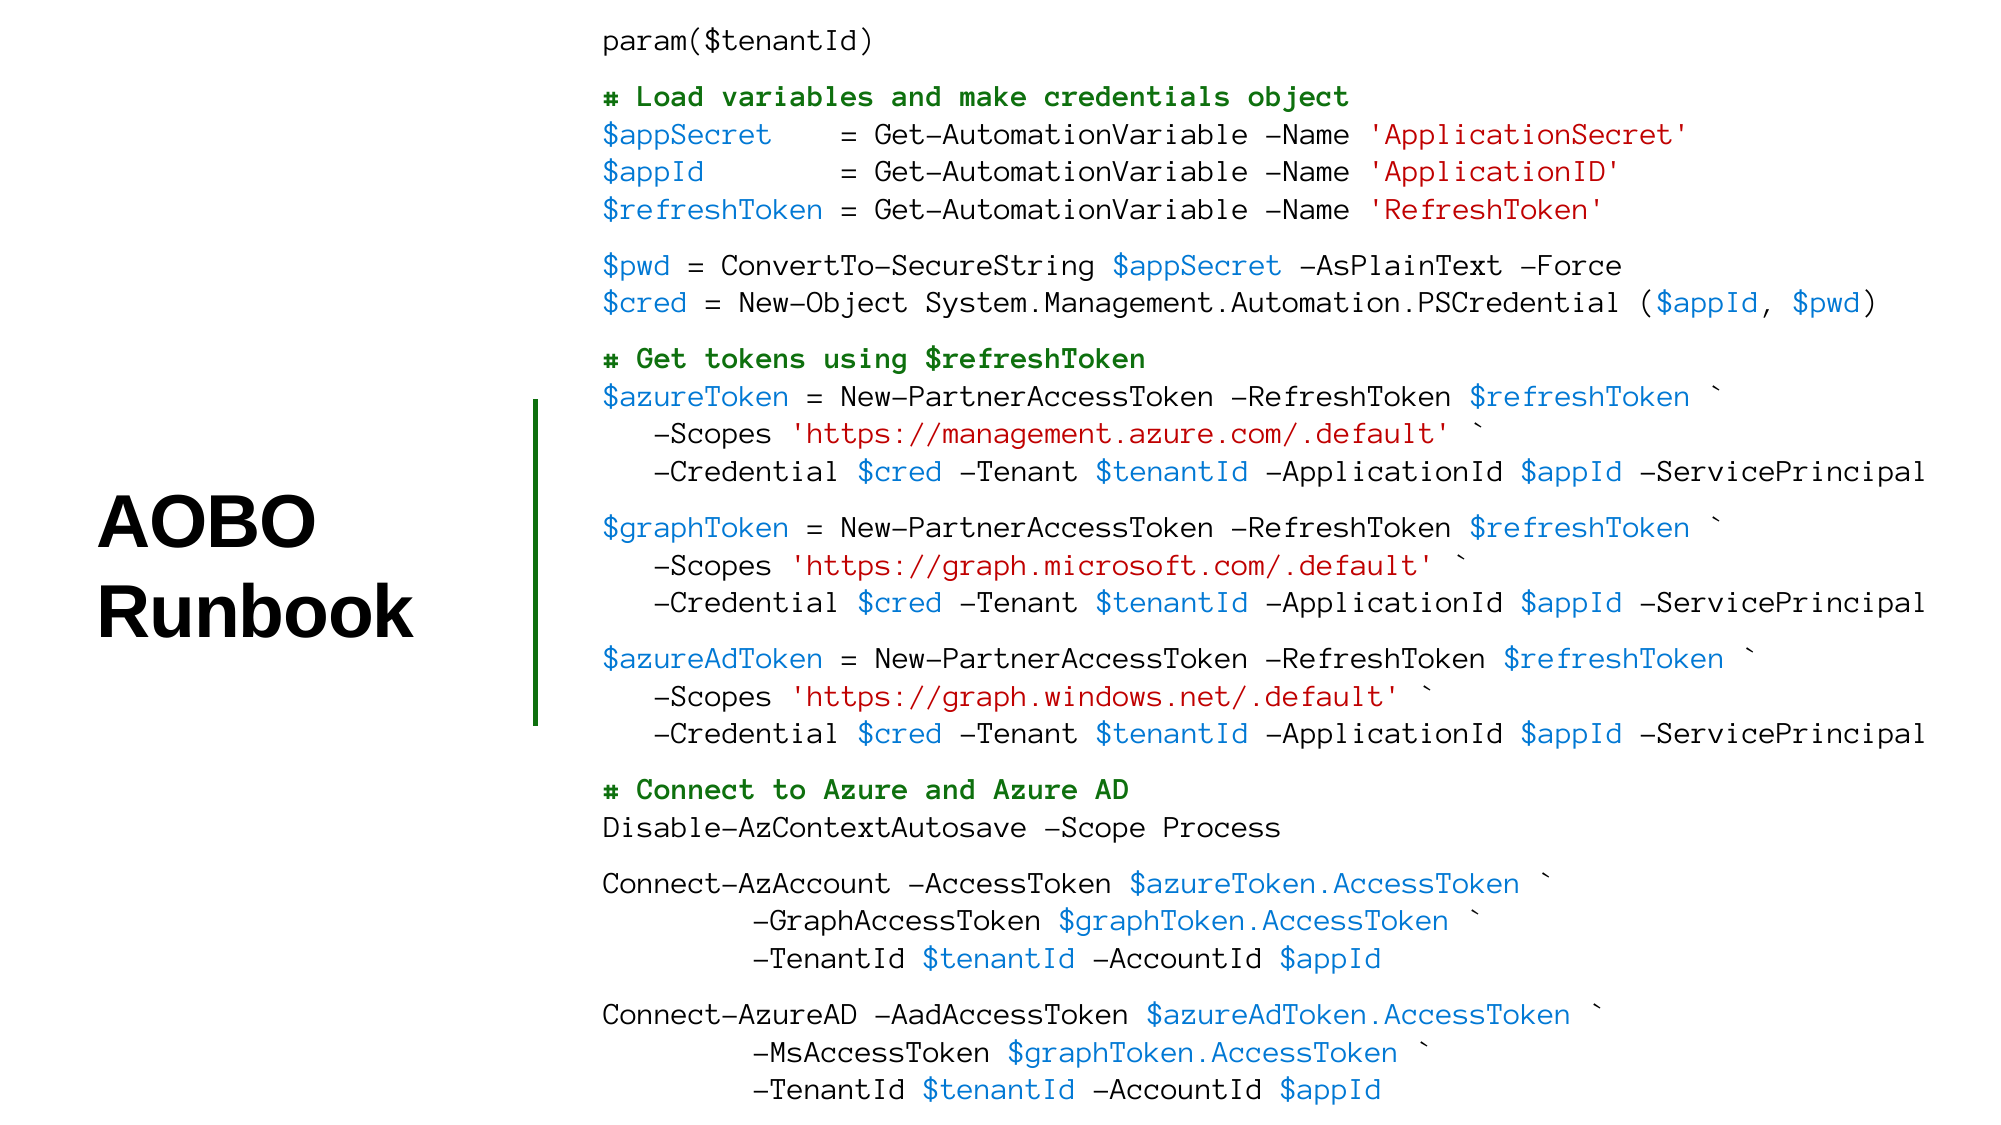

param($tenantId)
# Load variables and make credentials object $appSecret    = Get-AutomationVariable -Name 'ApplicationSecret' $appId        = Get-AutomationVariable -Name 'ApplicationID' $refreshToken = Get-AutomationVariable -Name 'RefreshToken'
$pwd = ConvertTo-SecureString $appSecret -AsPlainText –Force
$cred = New-Object System.Management.Automation.PSCredential ($appId, $pwd)
# Get tokens using $refreshToken $azureToken = New-PartnerAccessToken -RefreshToken $refreshToken ` -Scopes 'https://management.azure.com/.default' ` -Credential $cred -Tenant $tenantId -ApplicationId $appId -ServicePrincipal
$graphToken = New-PartnerAccessToken -RefreshToken $refreshToken `
   -Scopes 'https://graph.microsoft.com/.default' `
   -Credential $cred -Tenant $tenantId -ApplicationId $appId -ServicePrincipal
$azureAdToken = New-PartnerAccessToken -RefreshToken $refreshToken `
   -Scopes 'https://graph.windows.net/.default' `
   -Credential $cred -Tenant $tenantId -ApplicationId $appId -ServicePrincipal
# Connect to Azure and Azure AD Disable-AzContextAutosave –Scope Process
Connect-AzAccount -AccessToken $azureToken.AccessToken `
	-GraphAccessToken $graphToken.AccessToken `
	-TenantId $tenantId -AccountId $appId
Connect-AzureAD -AadAccessToken $azureAdToken.AccessToken `
	-MsAccessToken $graphToken.AccessToken `
	-TenantId $tenantId -AccountId $appId
# AOBO Runbook